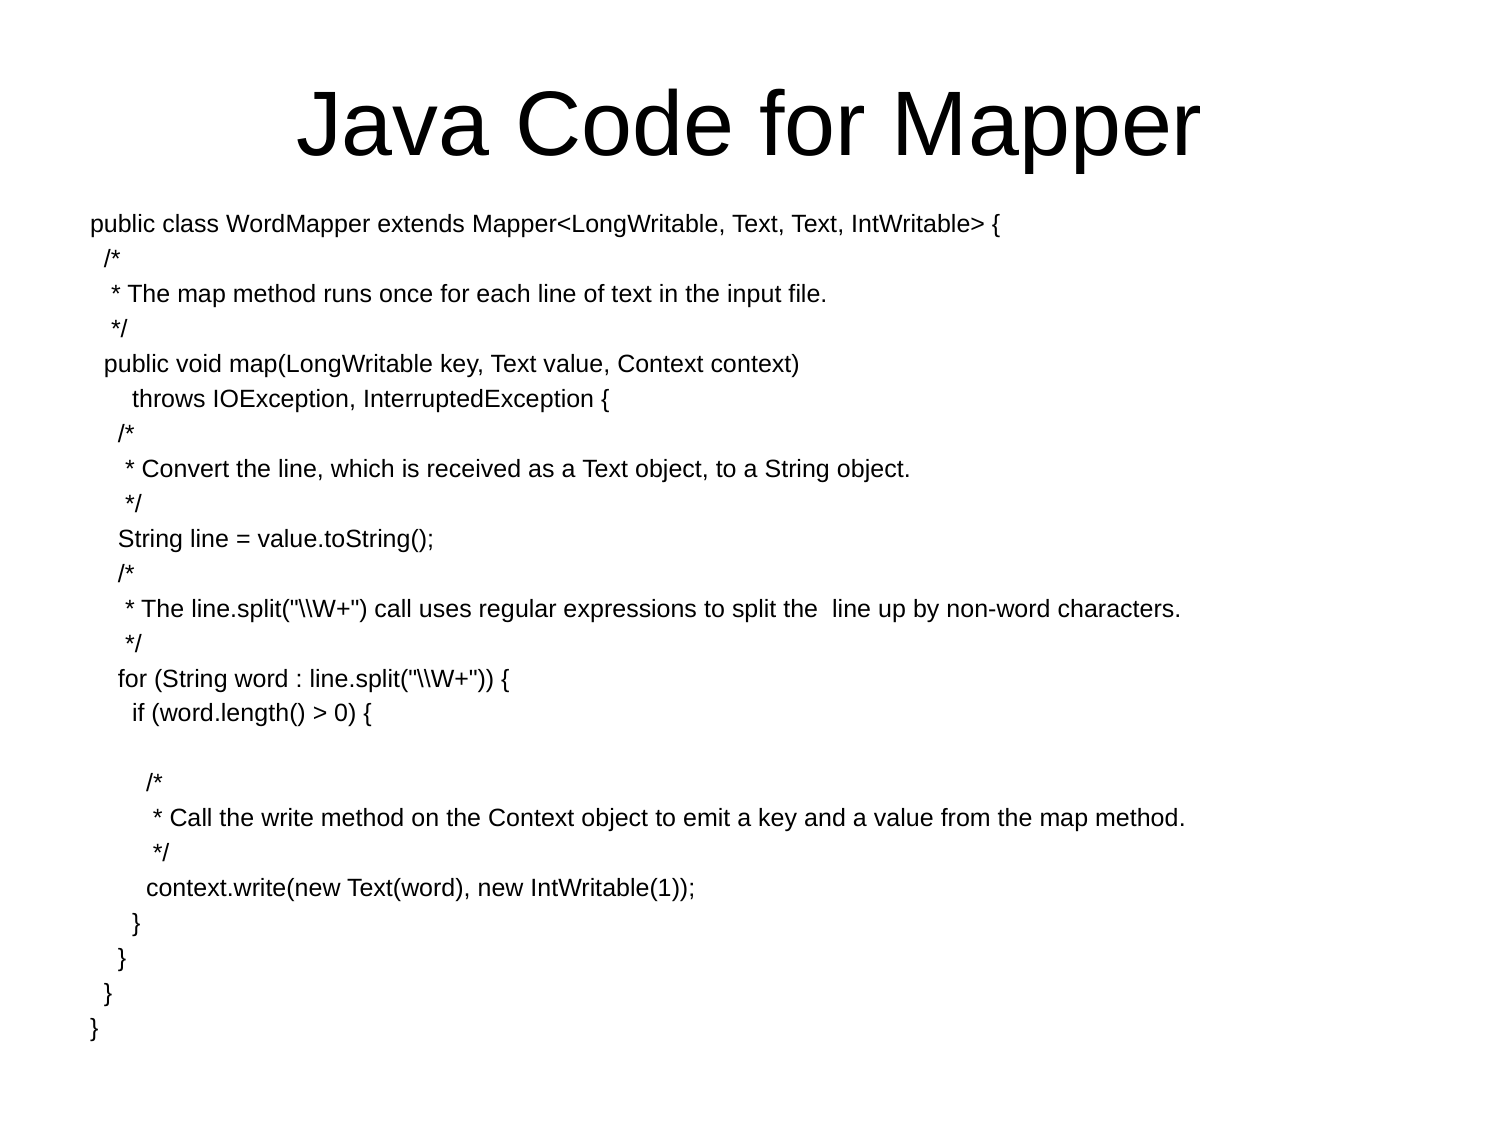

# Java Code for Mapper
public class WordMapper extends Mapper<LongWritable, Text, Text, IntWritable> {
  /*
   * The map method runs once for each line of text in the input file.
   */
  public void map(LongWritable key, Text value, Context context)
      throws IOException, InterruptedException {
    /*
     * Convert the line, which is received as a Text object, to a String object.
     */
    String line = value.toString();
    /*
     * The line.split("\\W+") call uses regular expressions to split the  line up by non-word characters.
     */
    for (String word : line.split("\\W+")) {
      if (word.length() > 0) {

        /*
         * Call the write method on the Context object to emit a key and a value from the map method.
         */
        context.write(new Text(word), new IntWritable(1));
      }
    }
  }
}